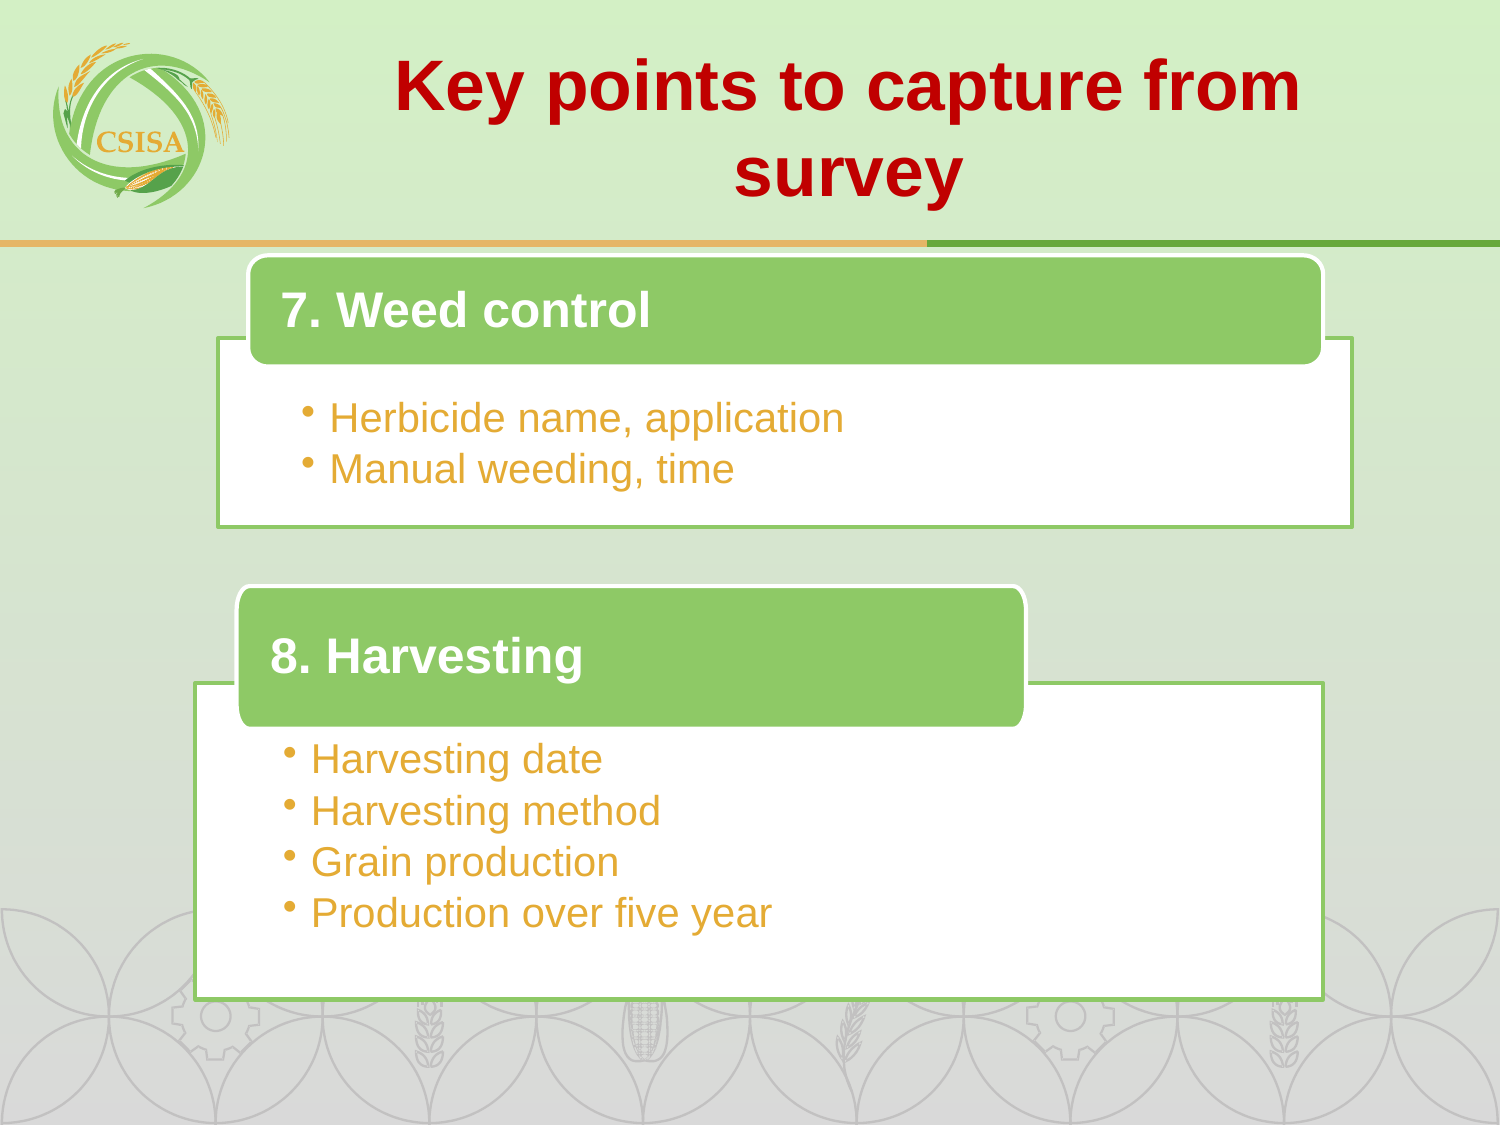

# Key points to capture from survey
7. Weed control
Herbicide name, application
Manual weeding, time
8. Harvesting
Harvesting date
Harvesting method
Grain production
Production over five year